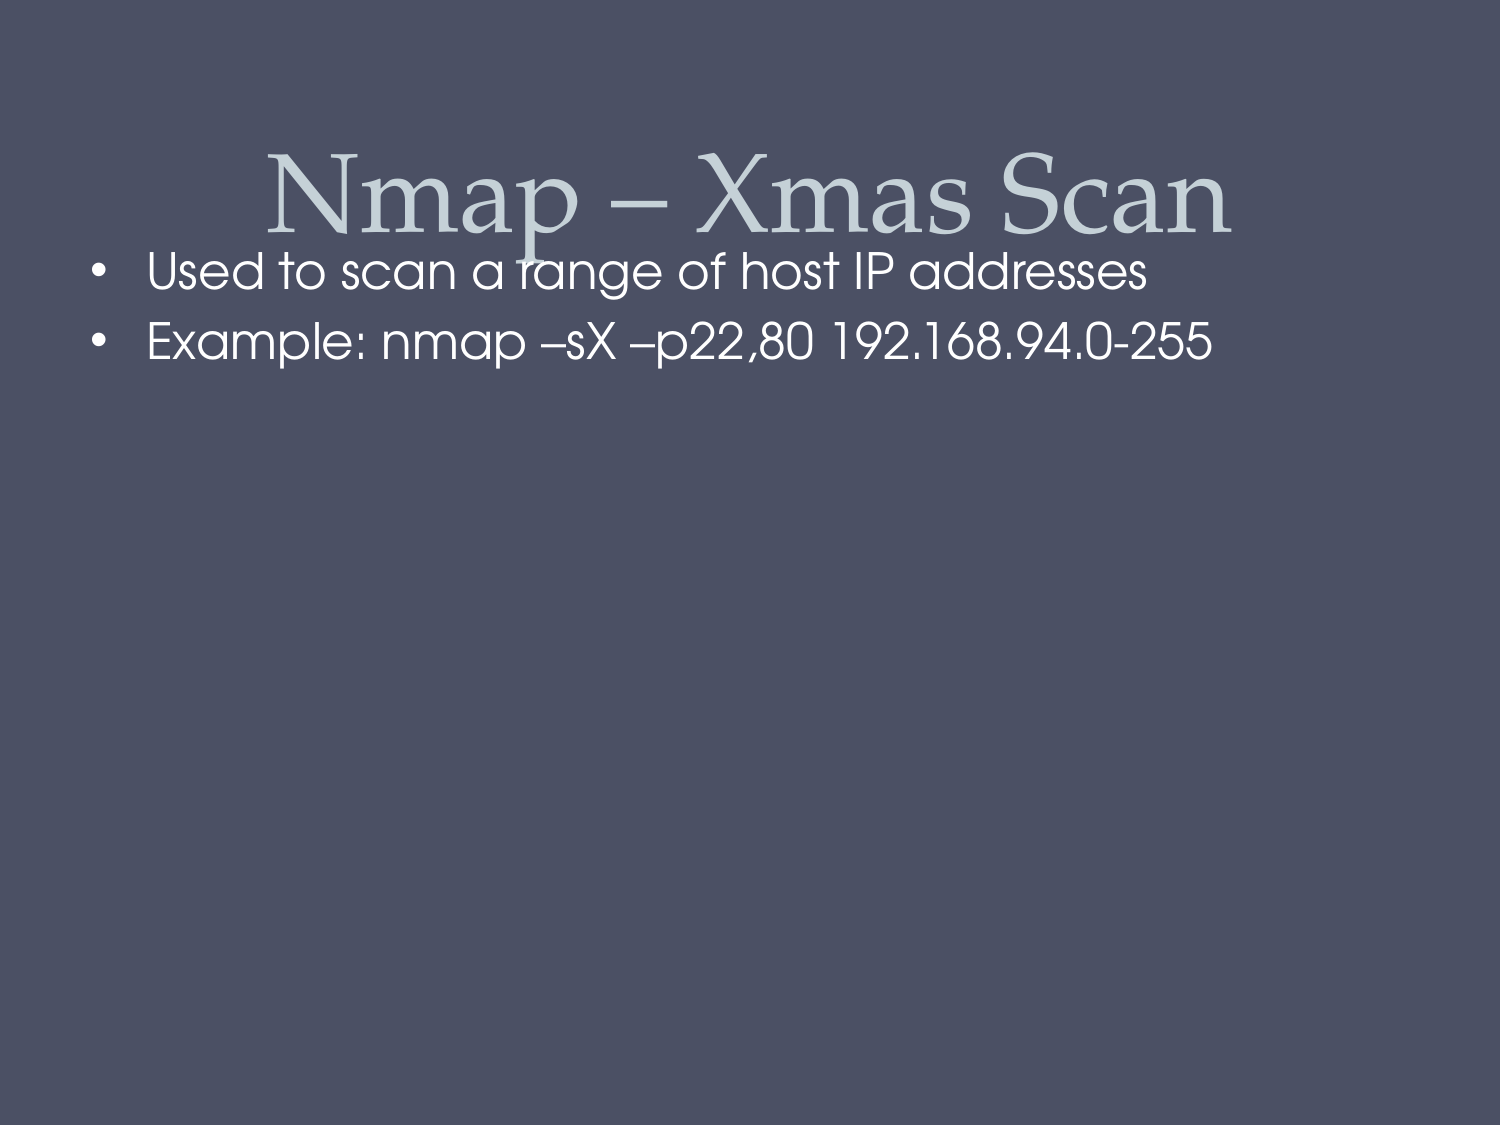

# Nmap – Xmas Scan
Used to scan a range of host IP addresses
Example: nmap –sX –p22,80 192.168.94.0-255